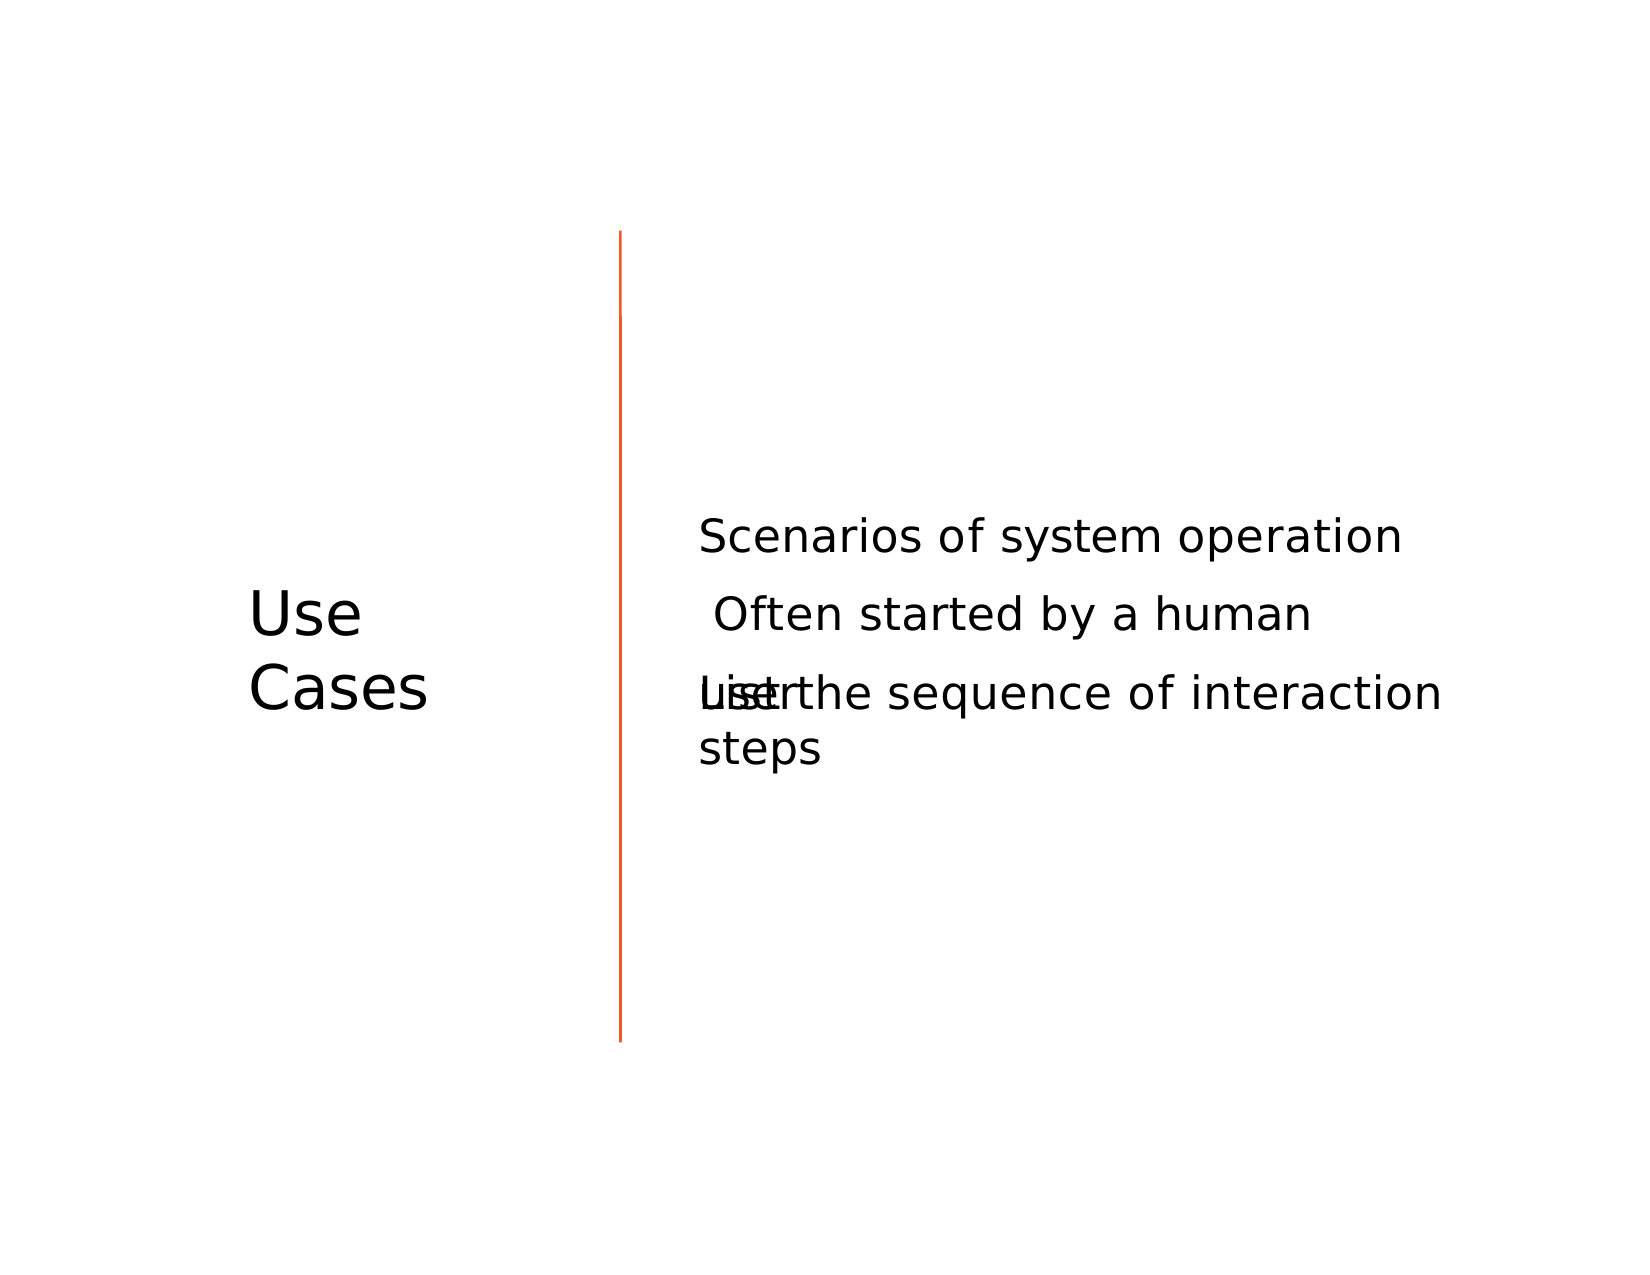

# Scenarios of system operation  Often started by a human user
Use Cases
List the sequence of interaction steps
17